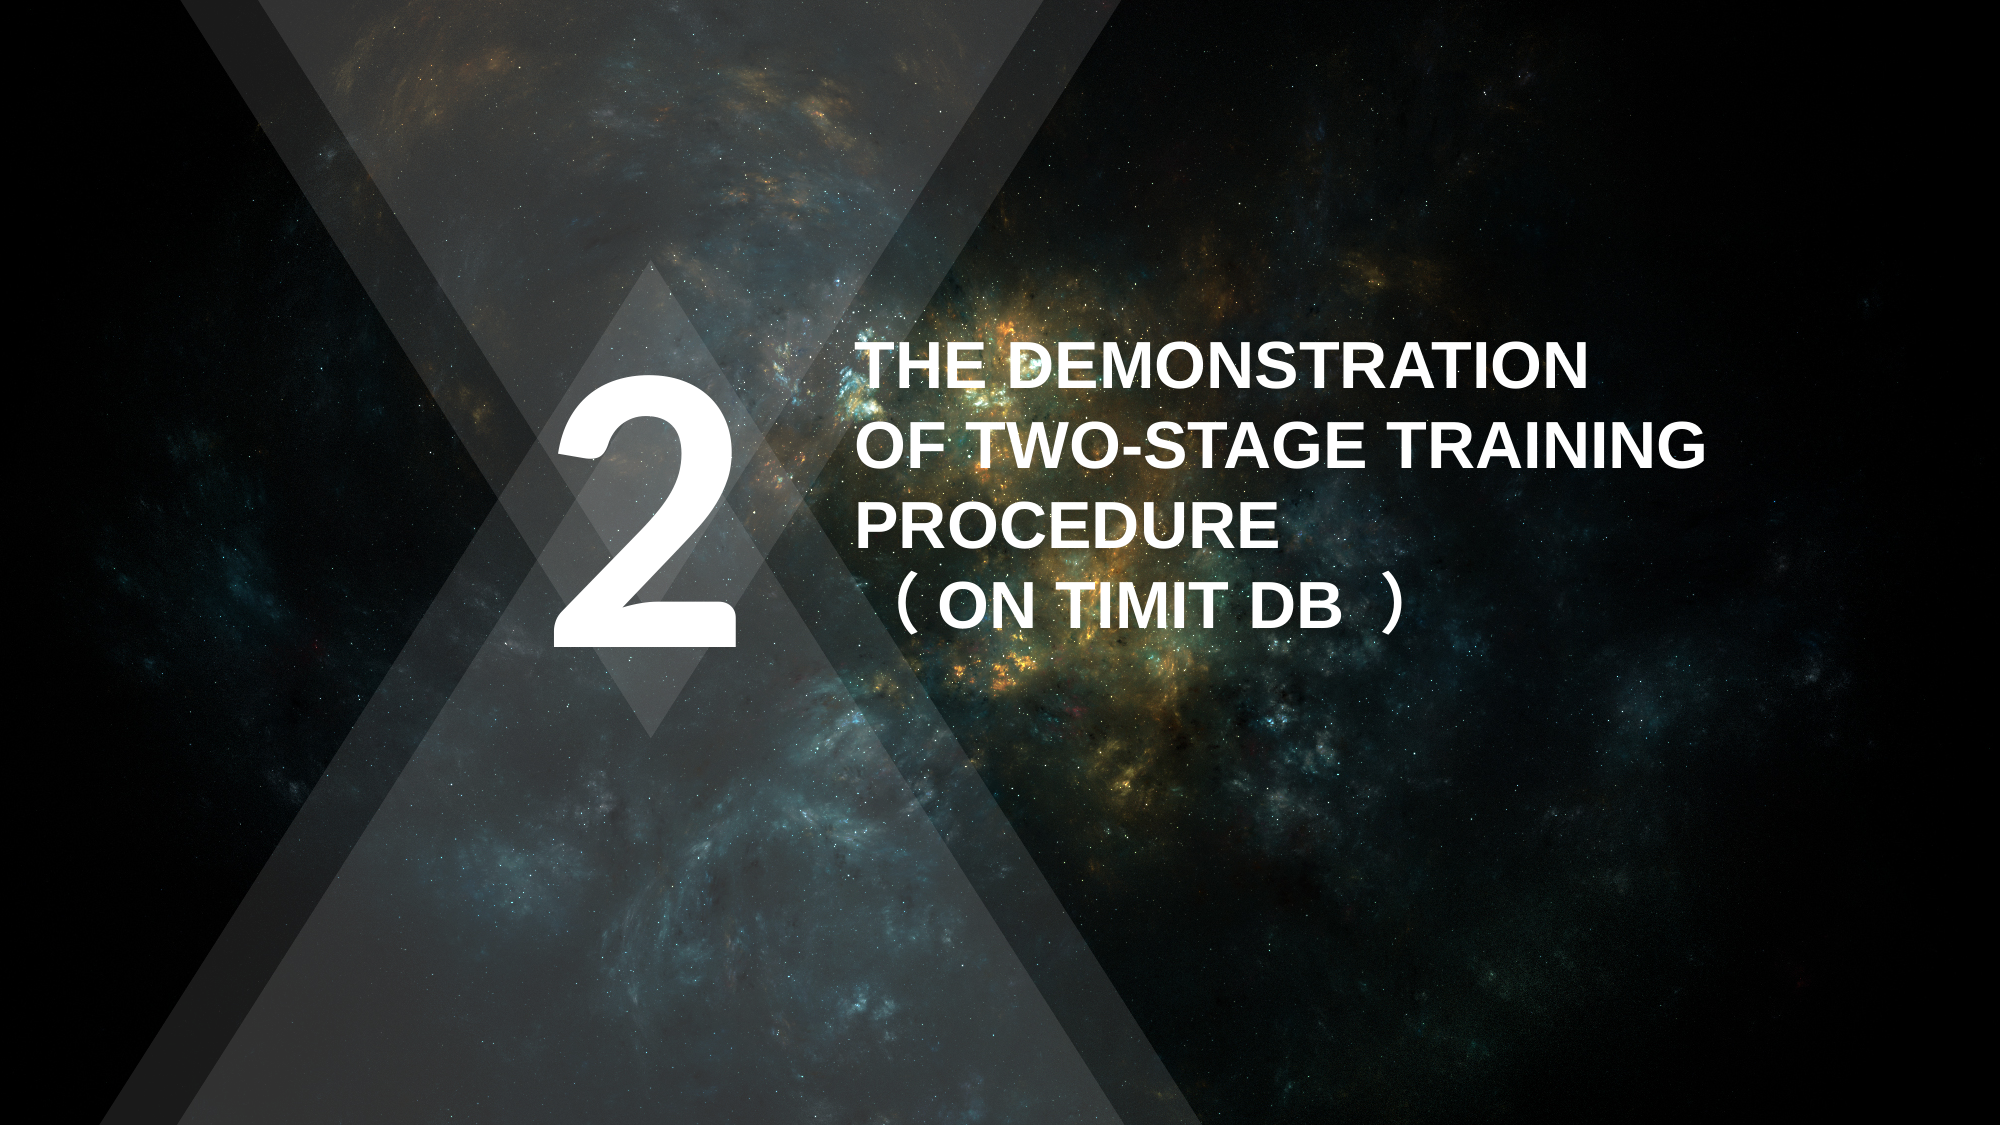

2
The demonstration
of two-stage training procedure
（on TIMIT DB ）